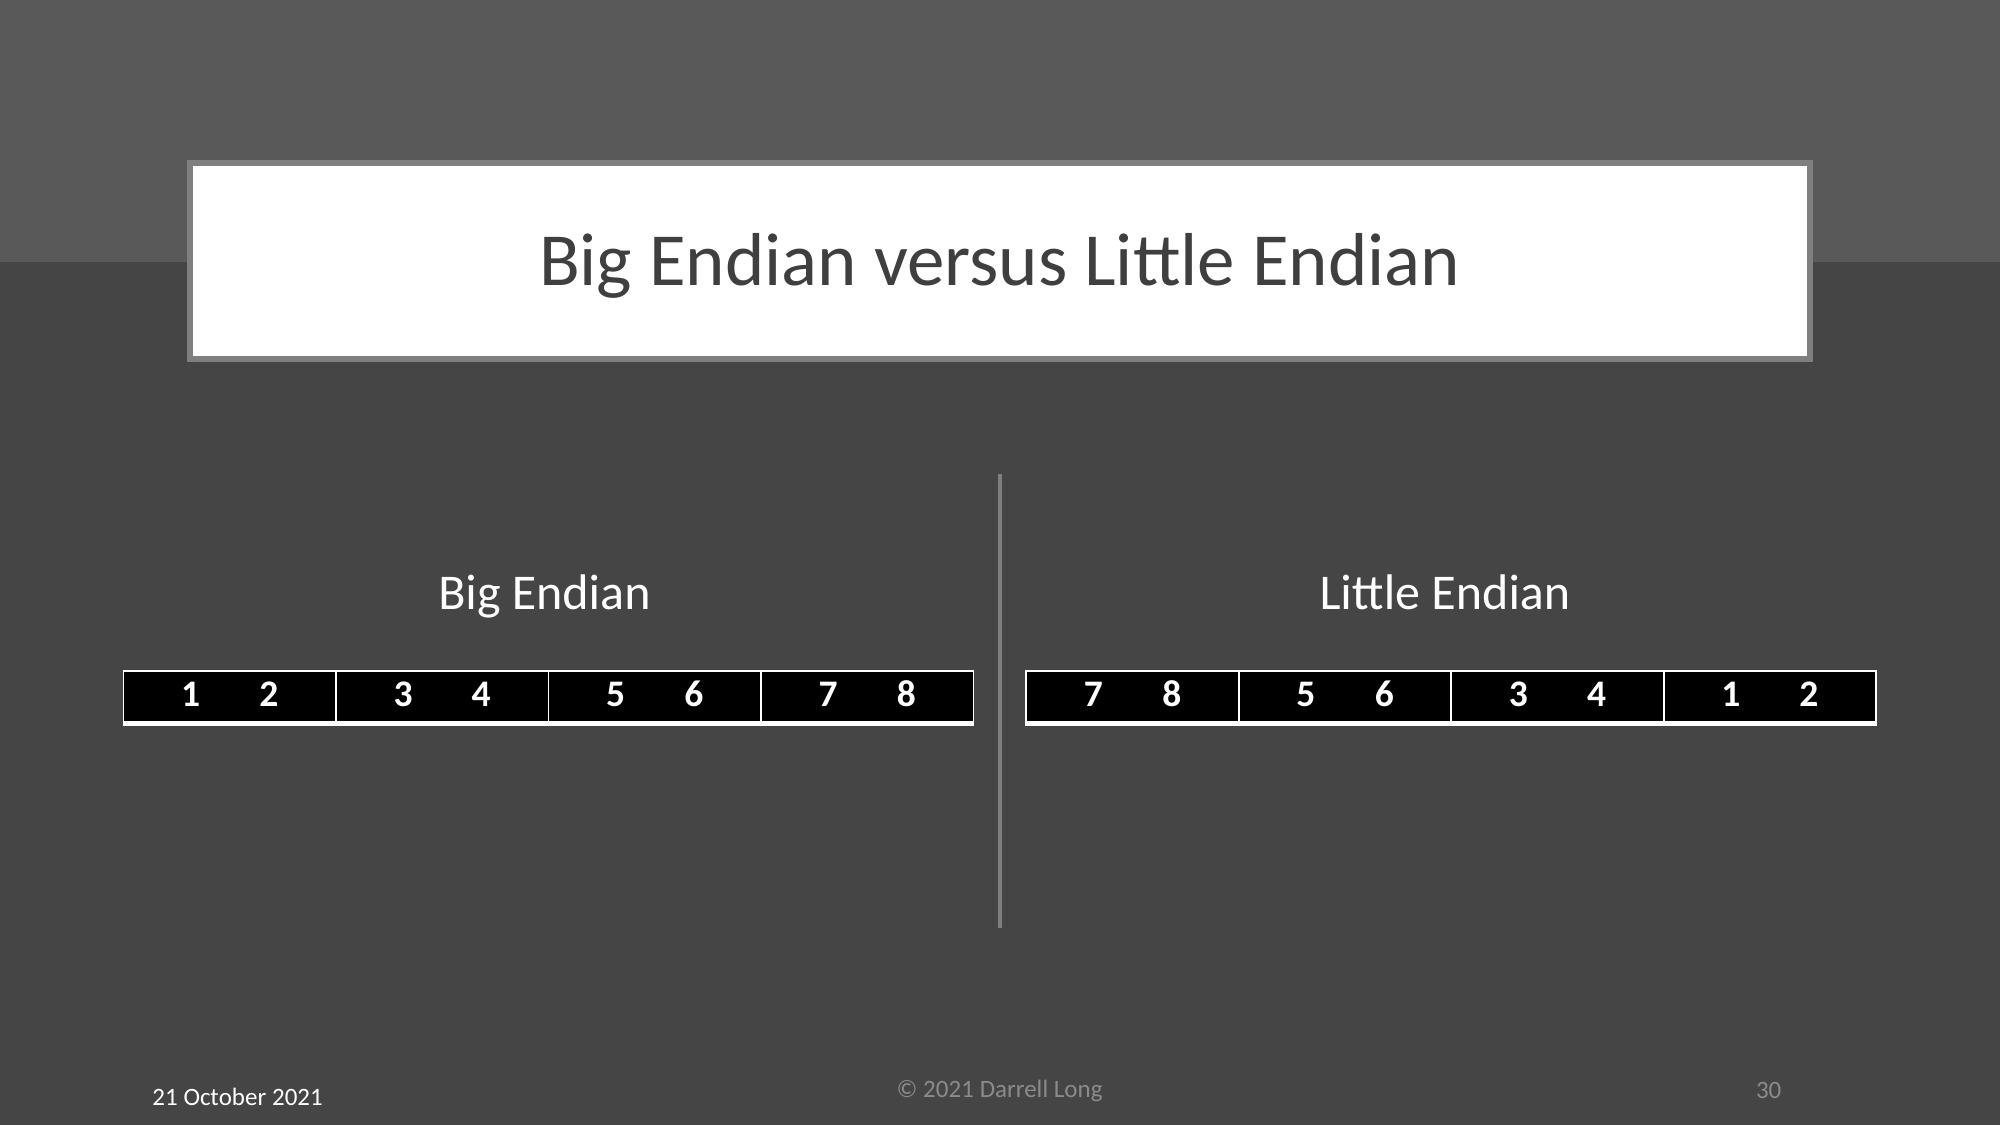

# Big Endian versus Little Endian
Big Endian
Little Endian
| 7 8 | 5 6 | 3 4 | 1 2 |
| --- | --- | --- | --- |
| 1 2 | 3 4 | 5 6 | 7 8 |
| --- | --- | --- | --- |
© 2021 Darrell Long
30
21 October 2021